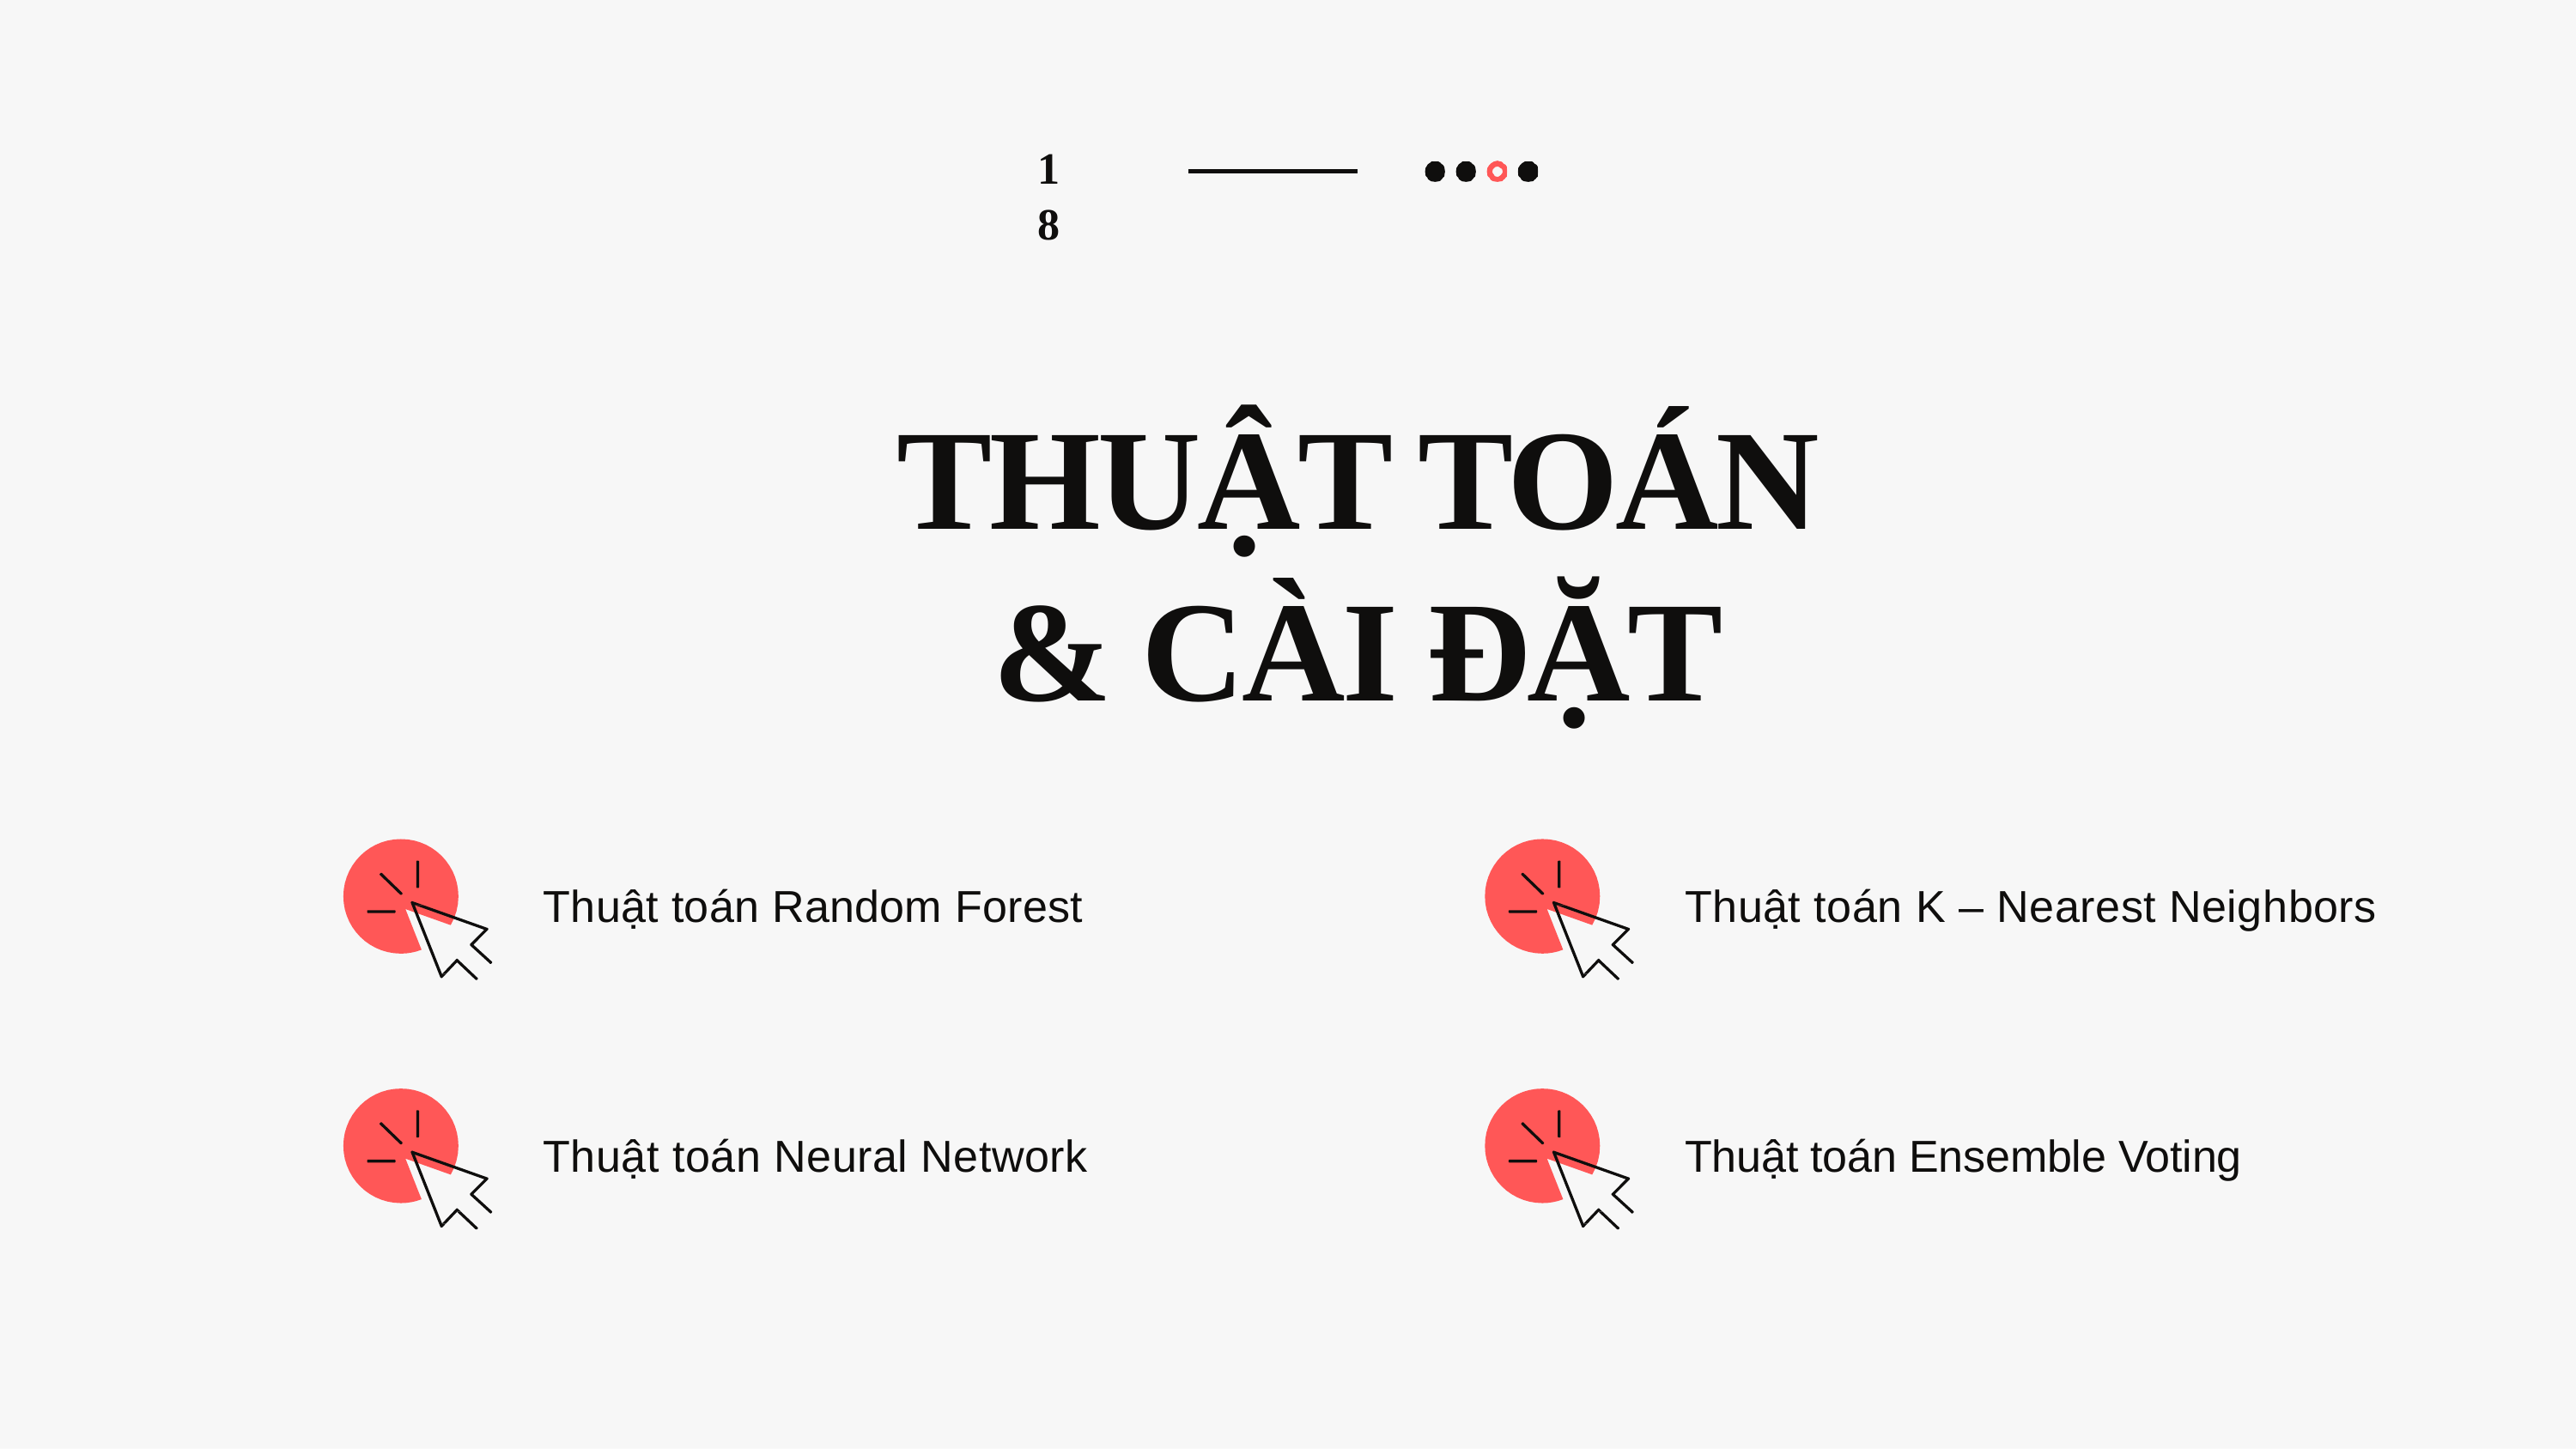

1
8

# THUẬT TOÁN & CÀI ĐẶT

Thuật toán K – Nearest Neighbors
Thuật toán Random Forest

Thuật toán Ensemble Voting
Thuật toán Neural Network